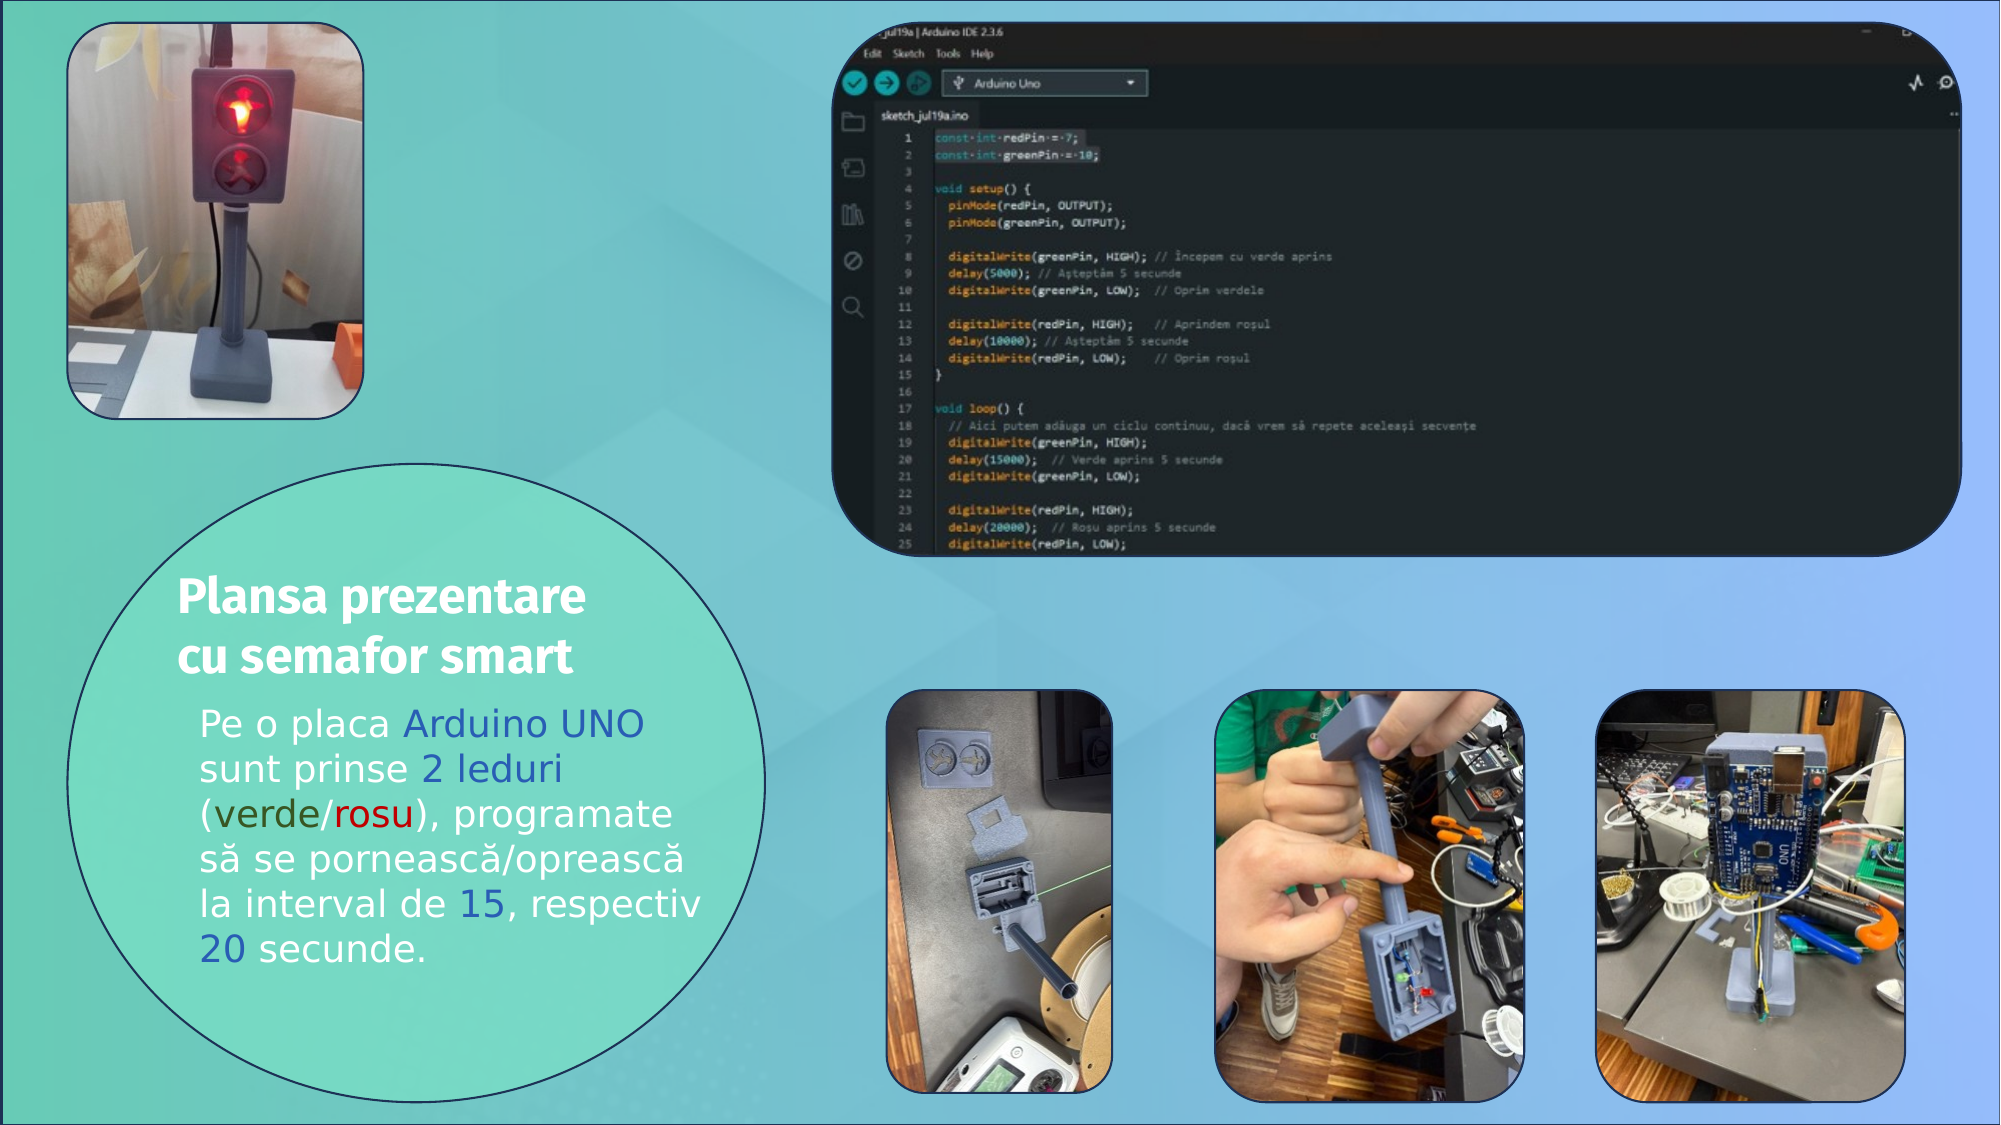

Plansa prezentare cu semafor smart

Pe o placa Arduino UNO sunt prinse 2 leduri (verde/rosu), programate să se pornească/oprească la interval de 15, respectiv 20 secunde.